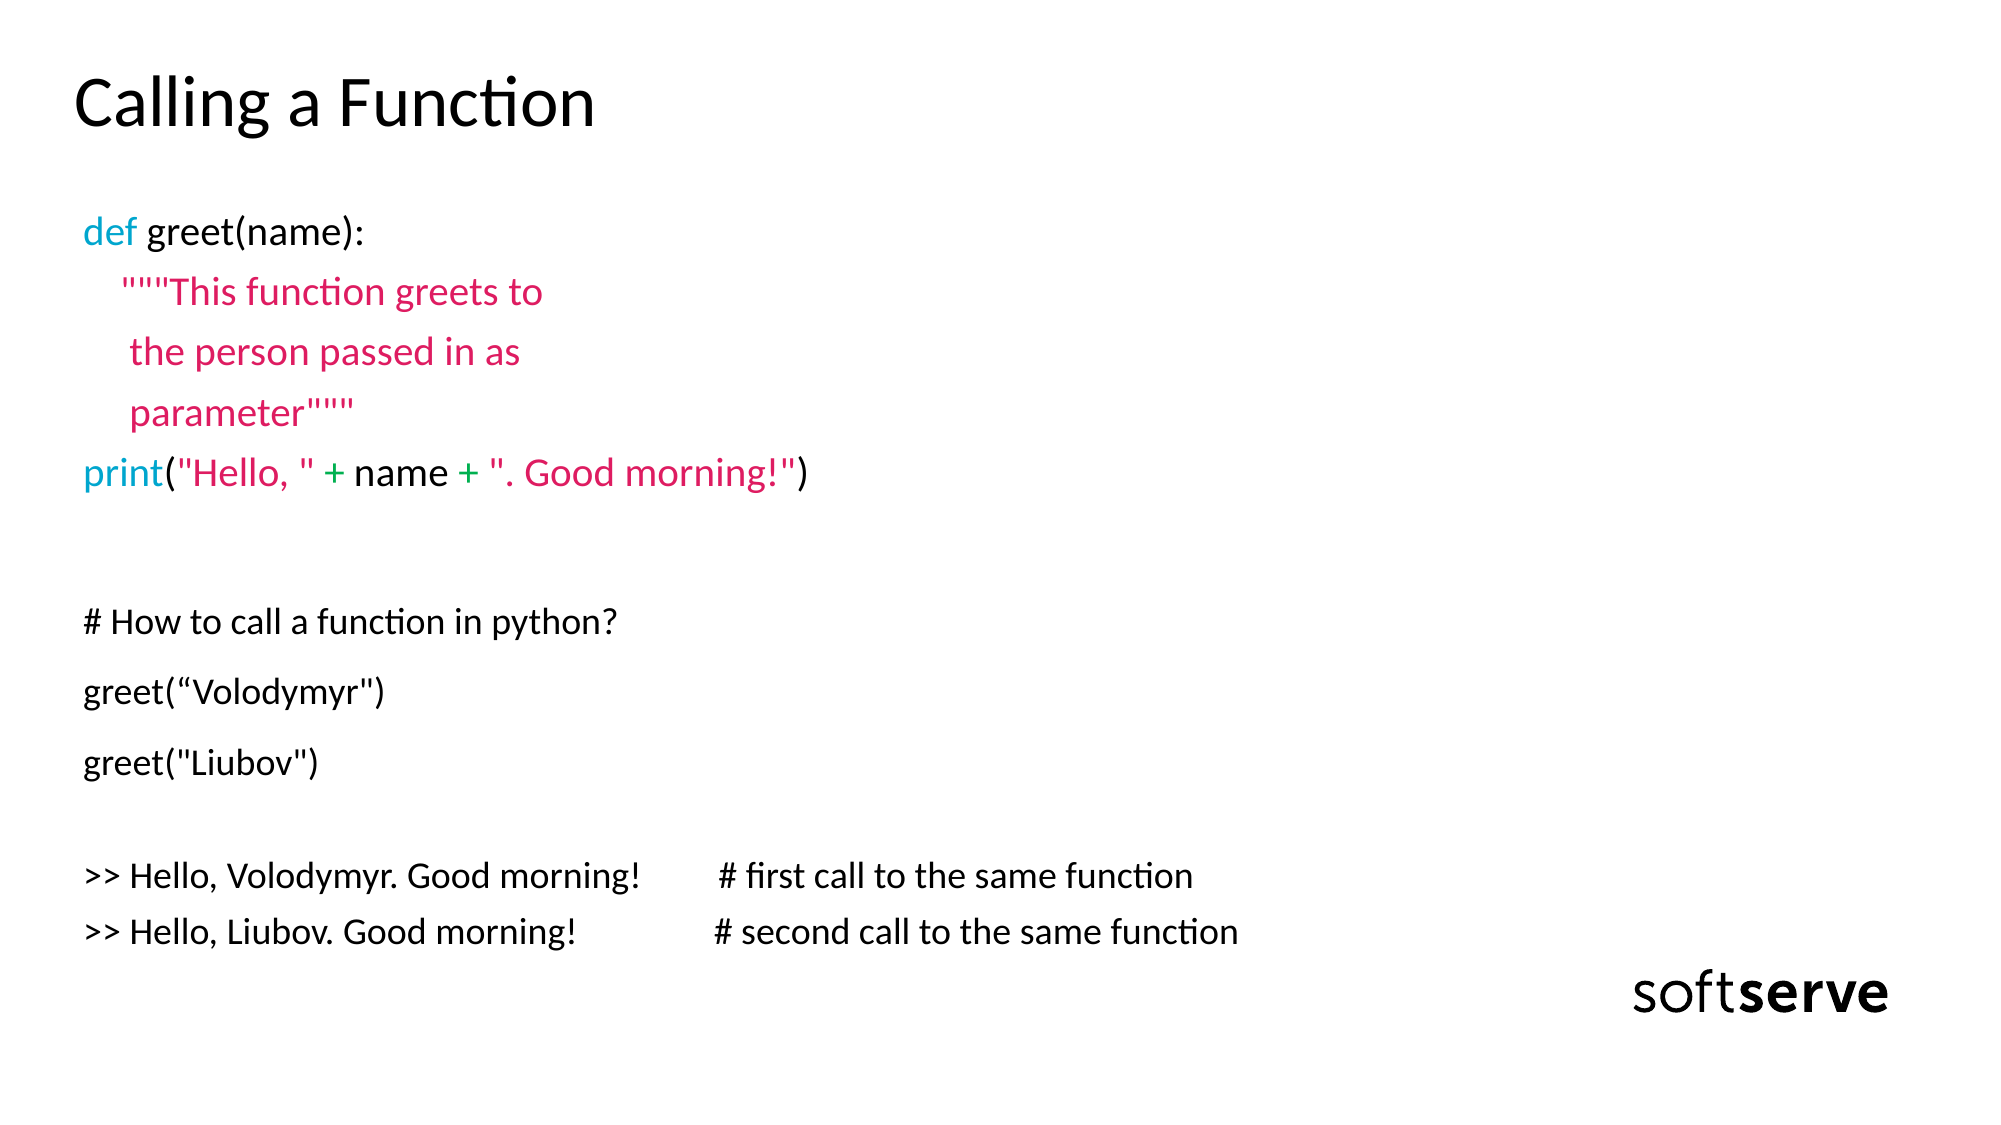

# Calling a Function
def greet(name):
    """This function greets to
     the person passed in as
     parameter"""
print("Hello, " + name + ". Good morning!")

# How to call a function in python?
greet(“Volodymyr")
greet("Liubov")

>> Hello, Volodymyr. Good morning!         # first call to the same function
>> Hello, Liubov. Good morning!                # second call to the same function